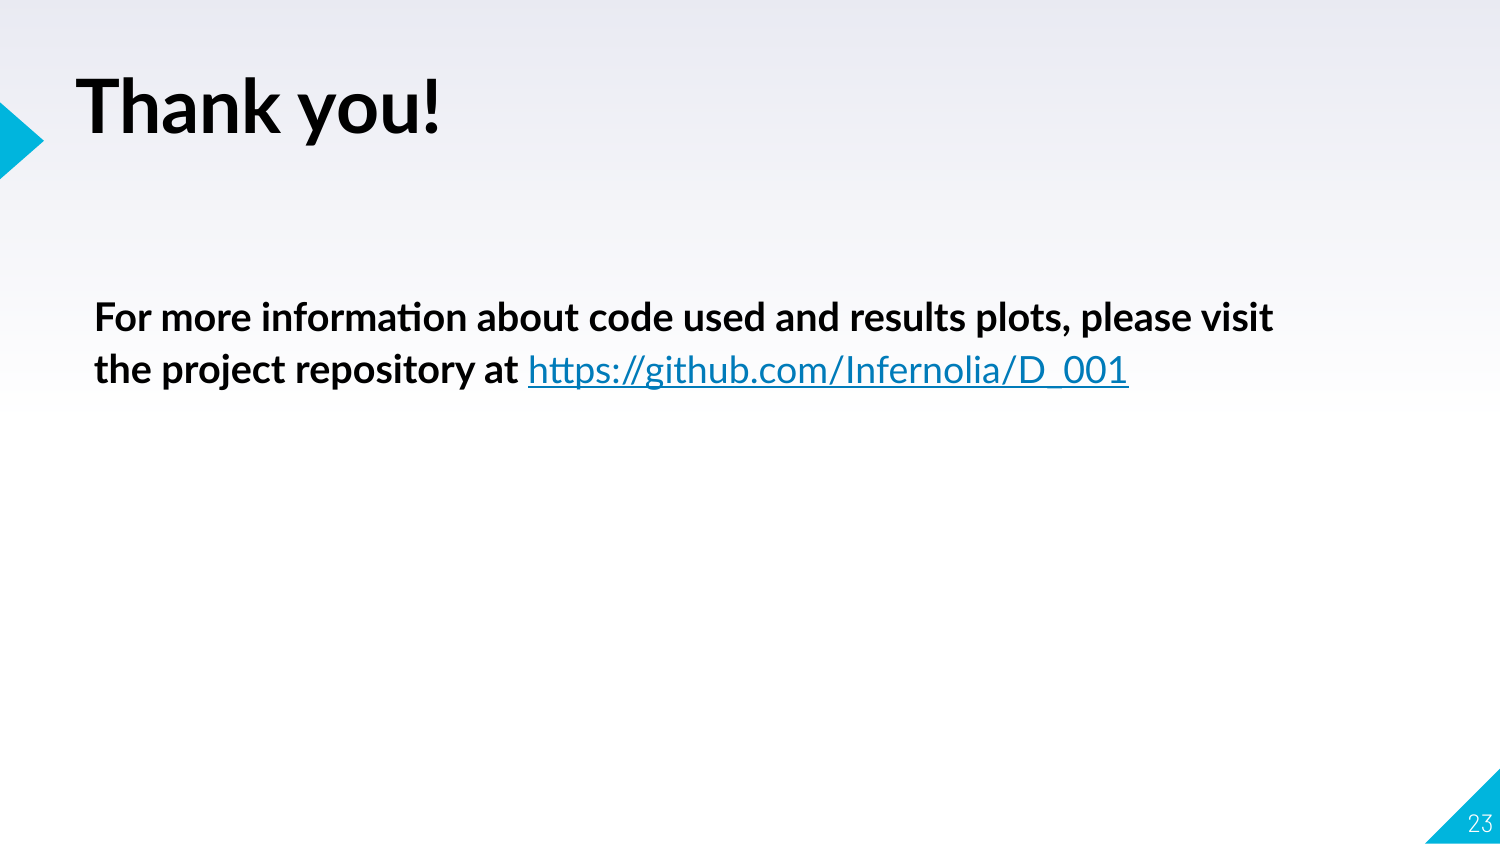

# Thank you!

For more information about code used and results plots, please visit the project repository at https://github.com/Infernolia/D_001
23